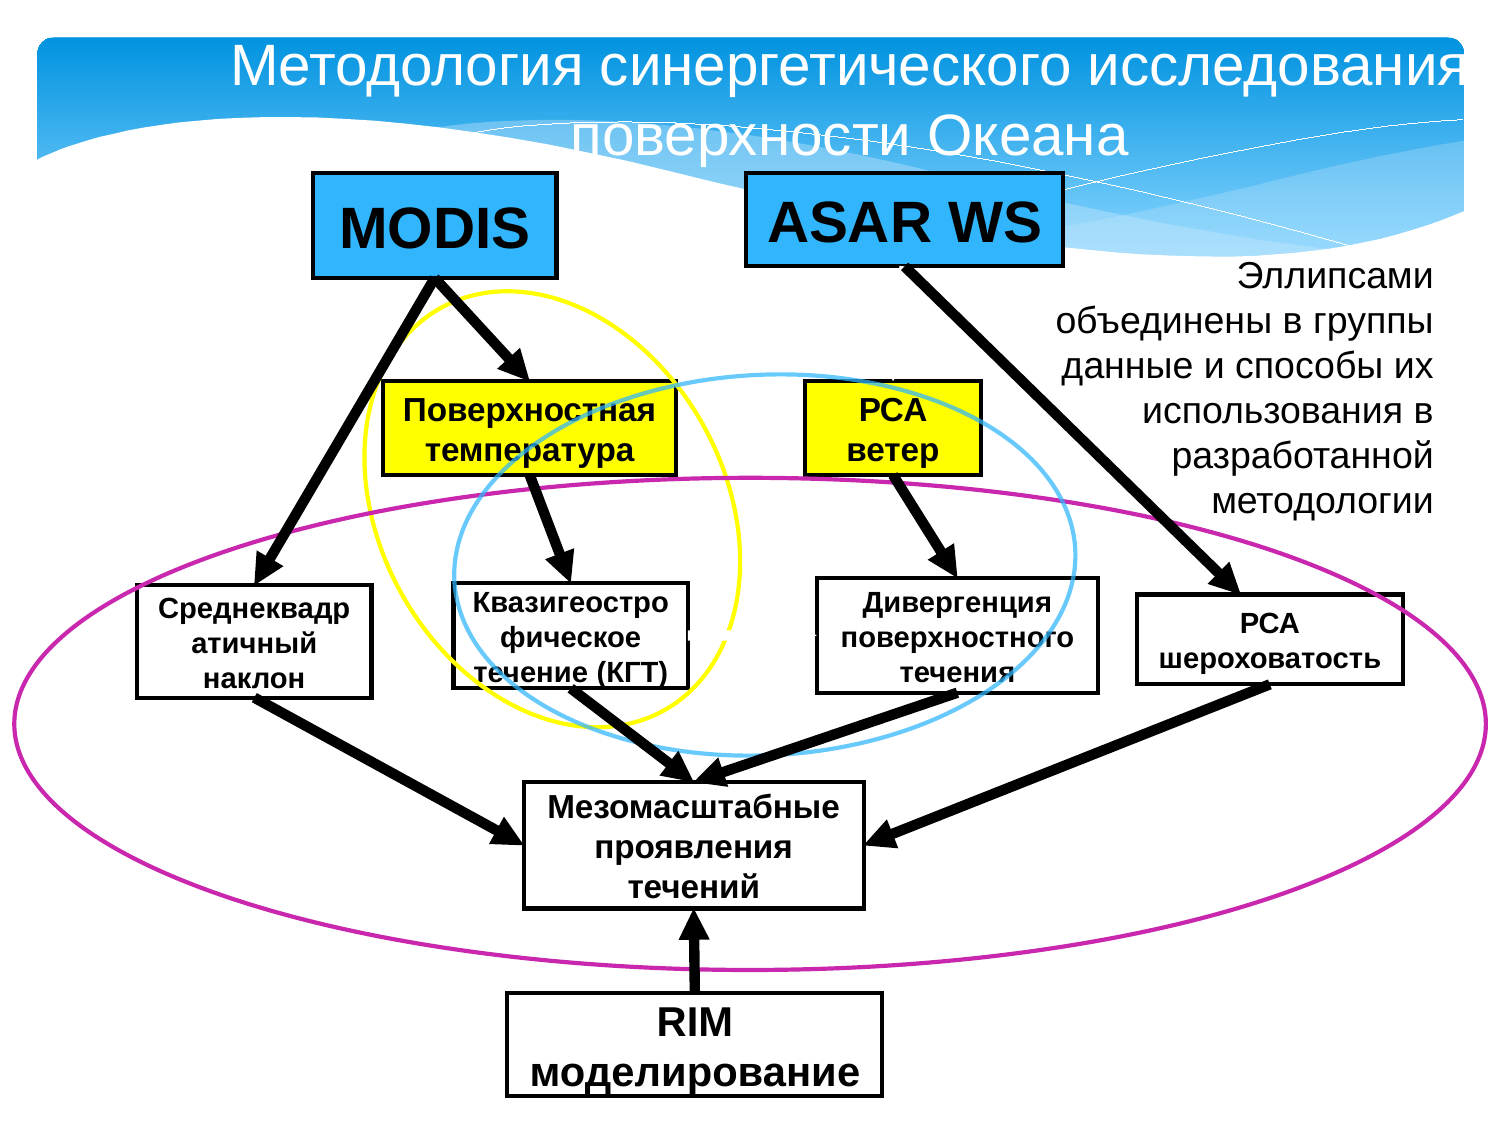

Методология синергетического исследования поверхности Океана
MODIS
ASAR WS
Эллипсами объединены в группы данные и способы их использования в разработанной методологии

Поверхностная температура
РСА ветер
Дивергенция поверхностного течения
Квазигеострофическое течение (КГТ)
Среднеквадратичный наклон
РСА шероховатость
Мезомасштабные проявления течений
RIM
моделирование